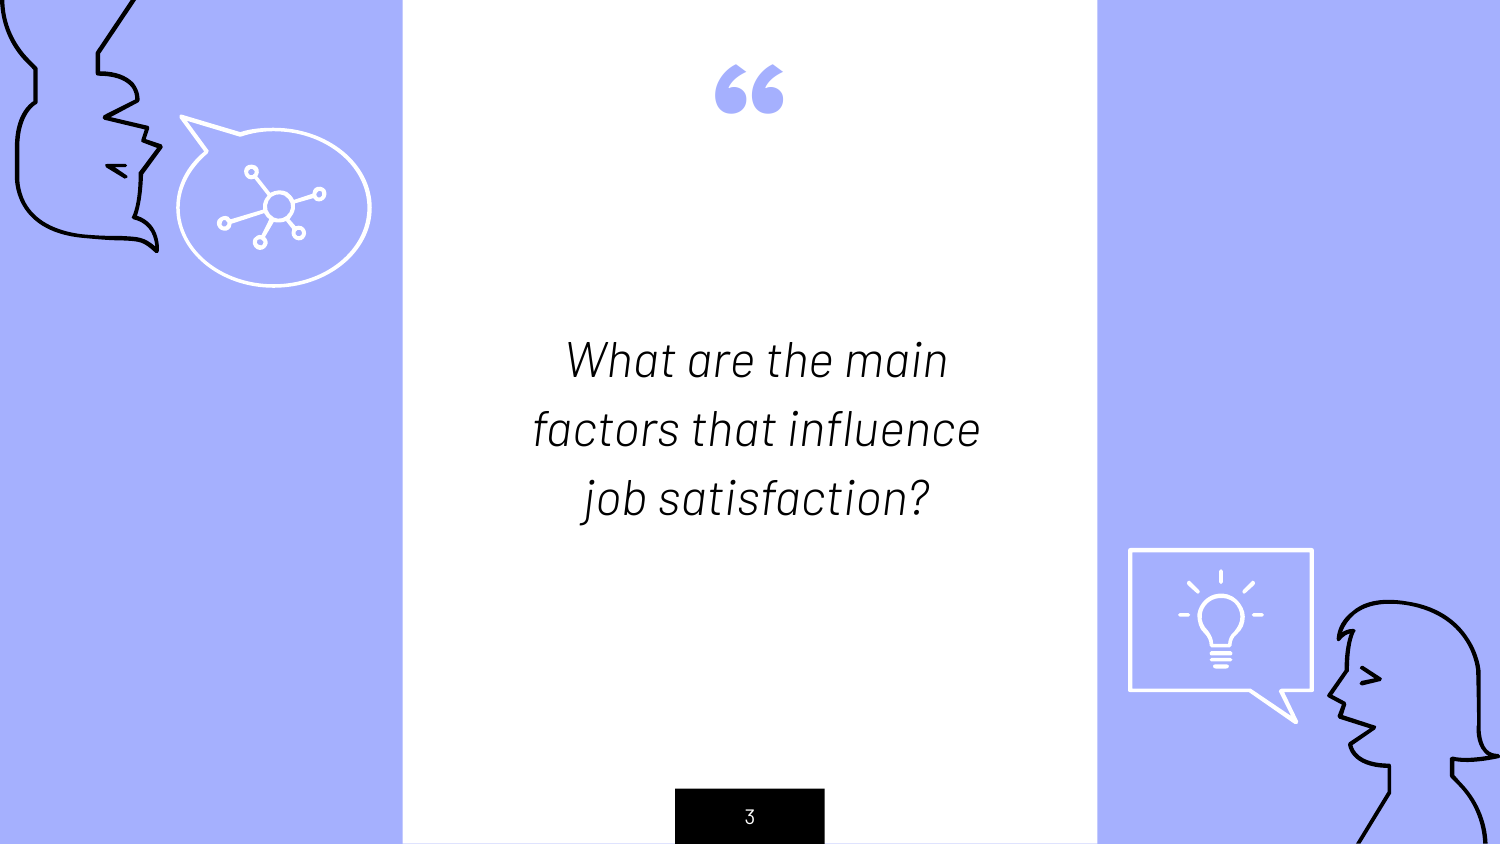

What are the main factors that influence job satisfaction?
3